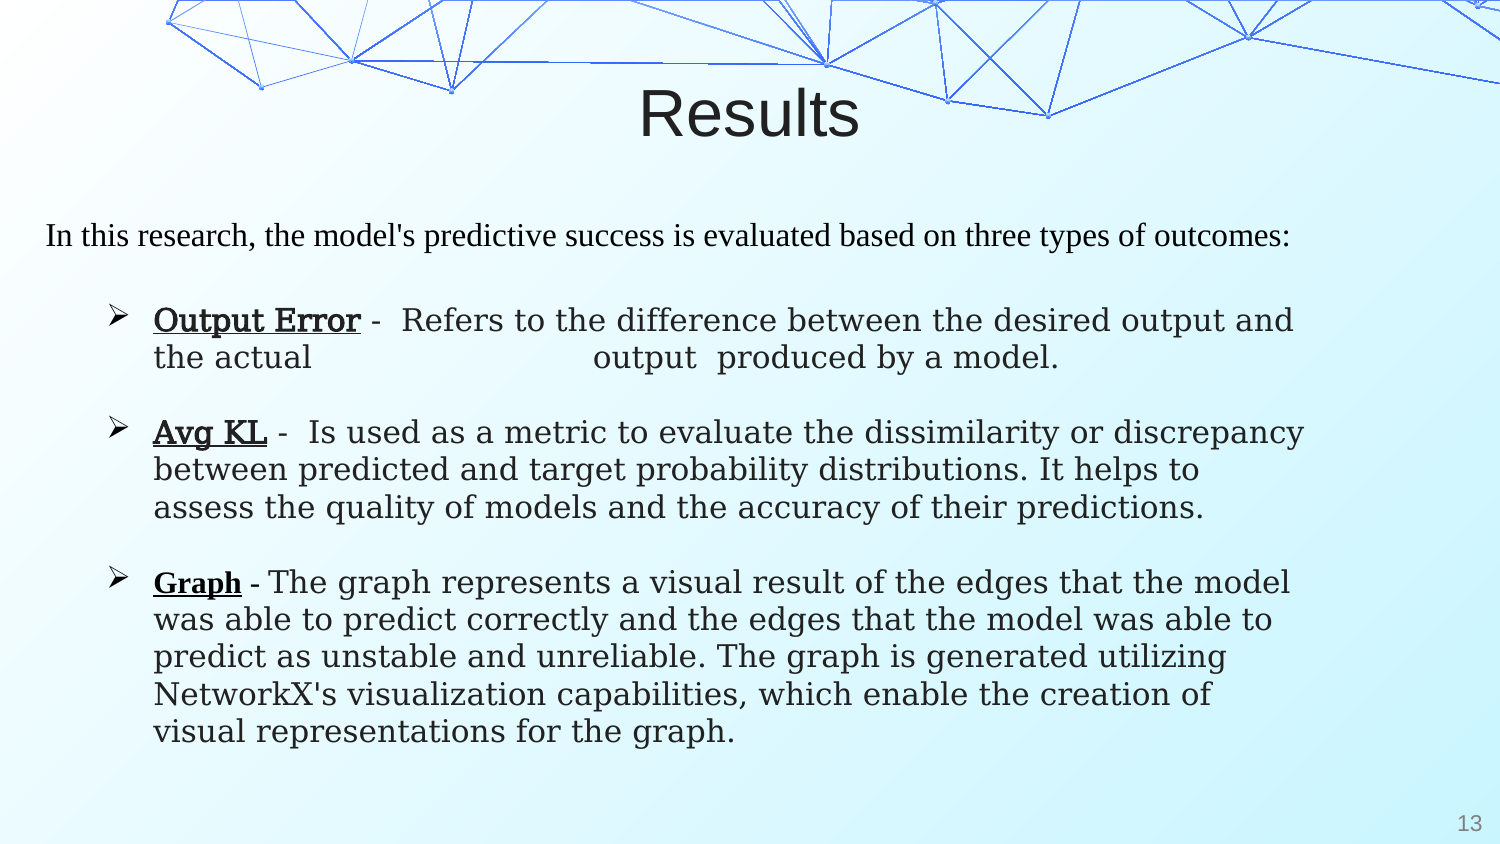

# Results
In this research, the model's predictive success is evaluated based on three types of outcomes:
Output Error -  Refers to the difference between the desired output and the actual     	              output  produced by a model.

Avg KL -  Is used as a metric to evaluate the dissimilarity or discrepancy between predicted and target probability distributions. It helps to assess the quality of models and the accuracy of their predictions.

Graph - The graph represents a visual result of the edges that the model was able to predict correctly and the edges that the model was able to predict as unstable and unreliable. The graph is generated utilizing NetworkX's visualization capabilities, which enable the creation of visual representations for the graph.
13